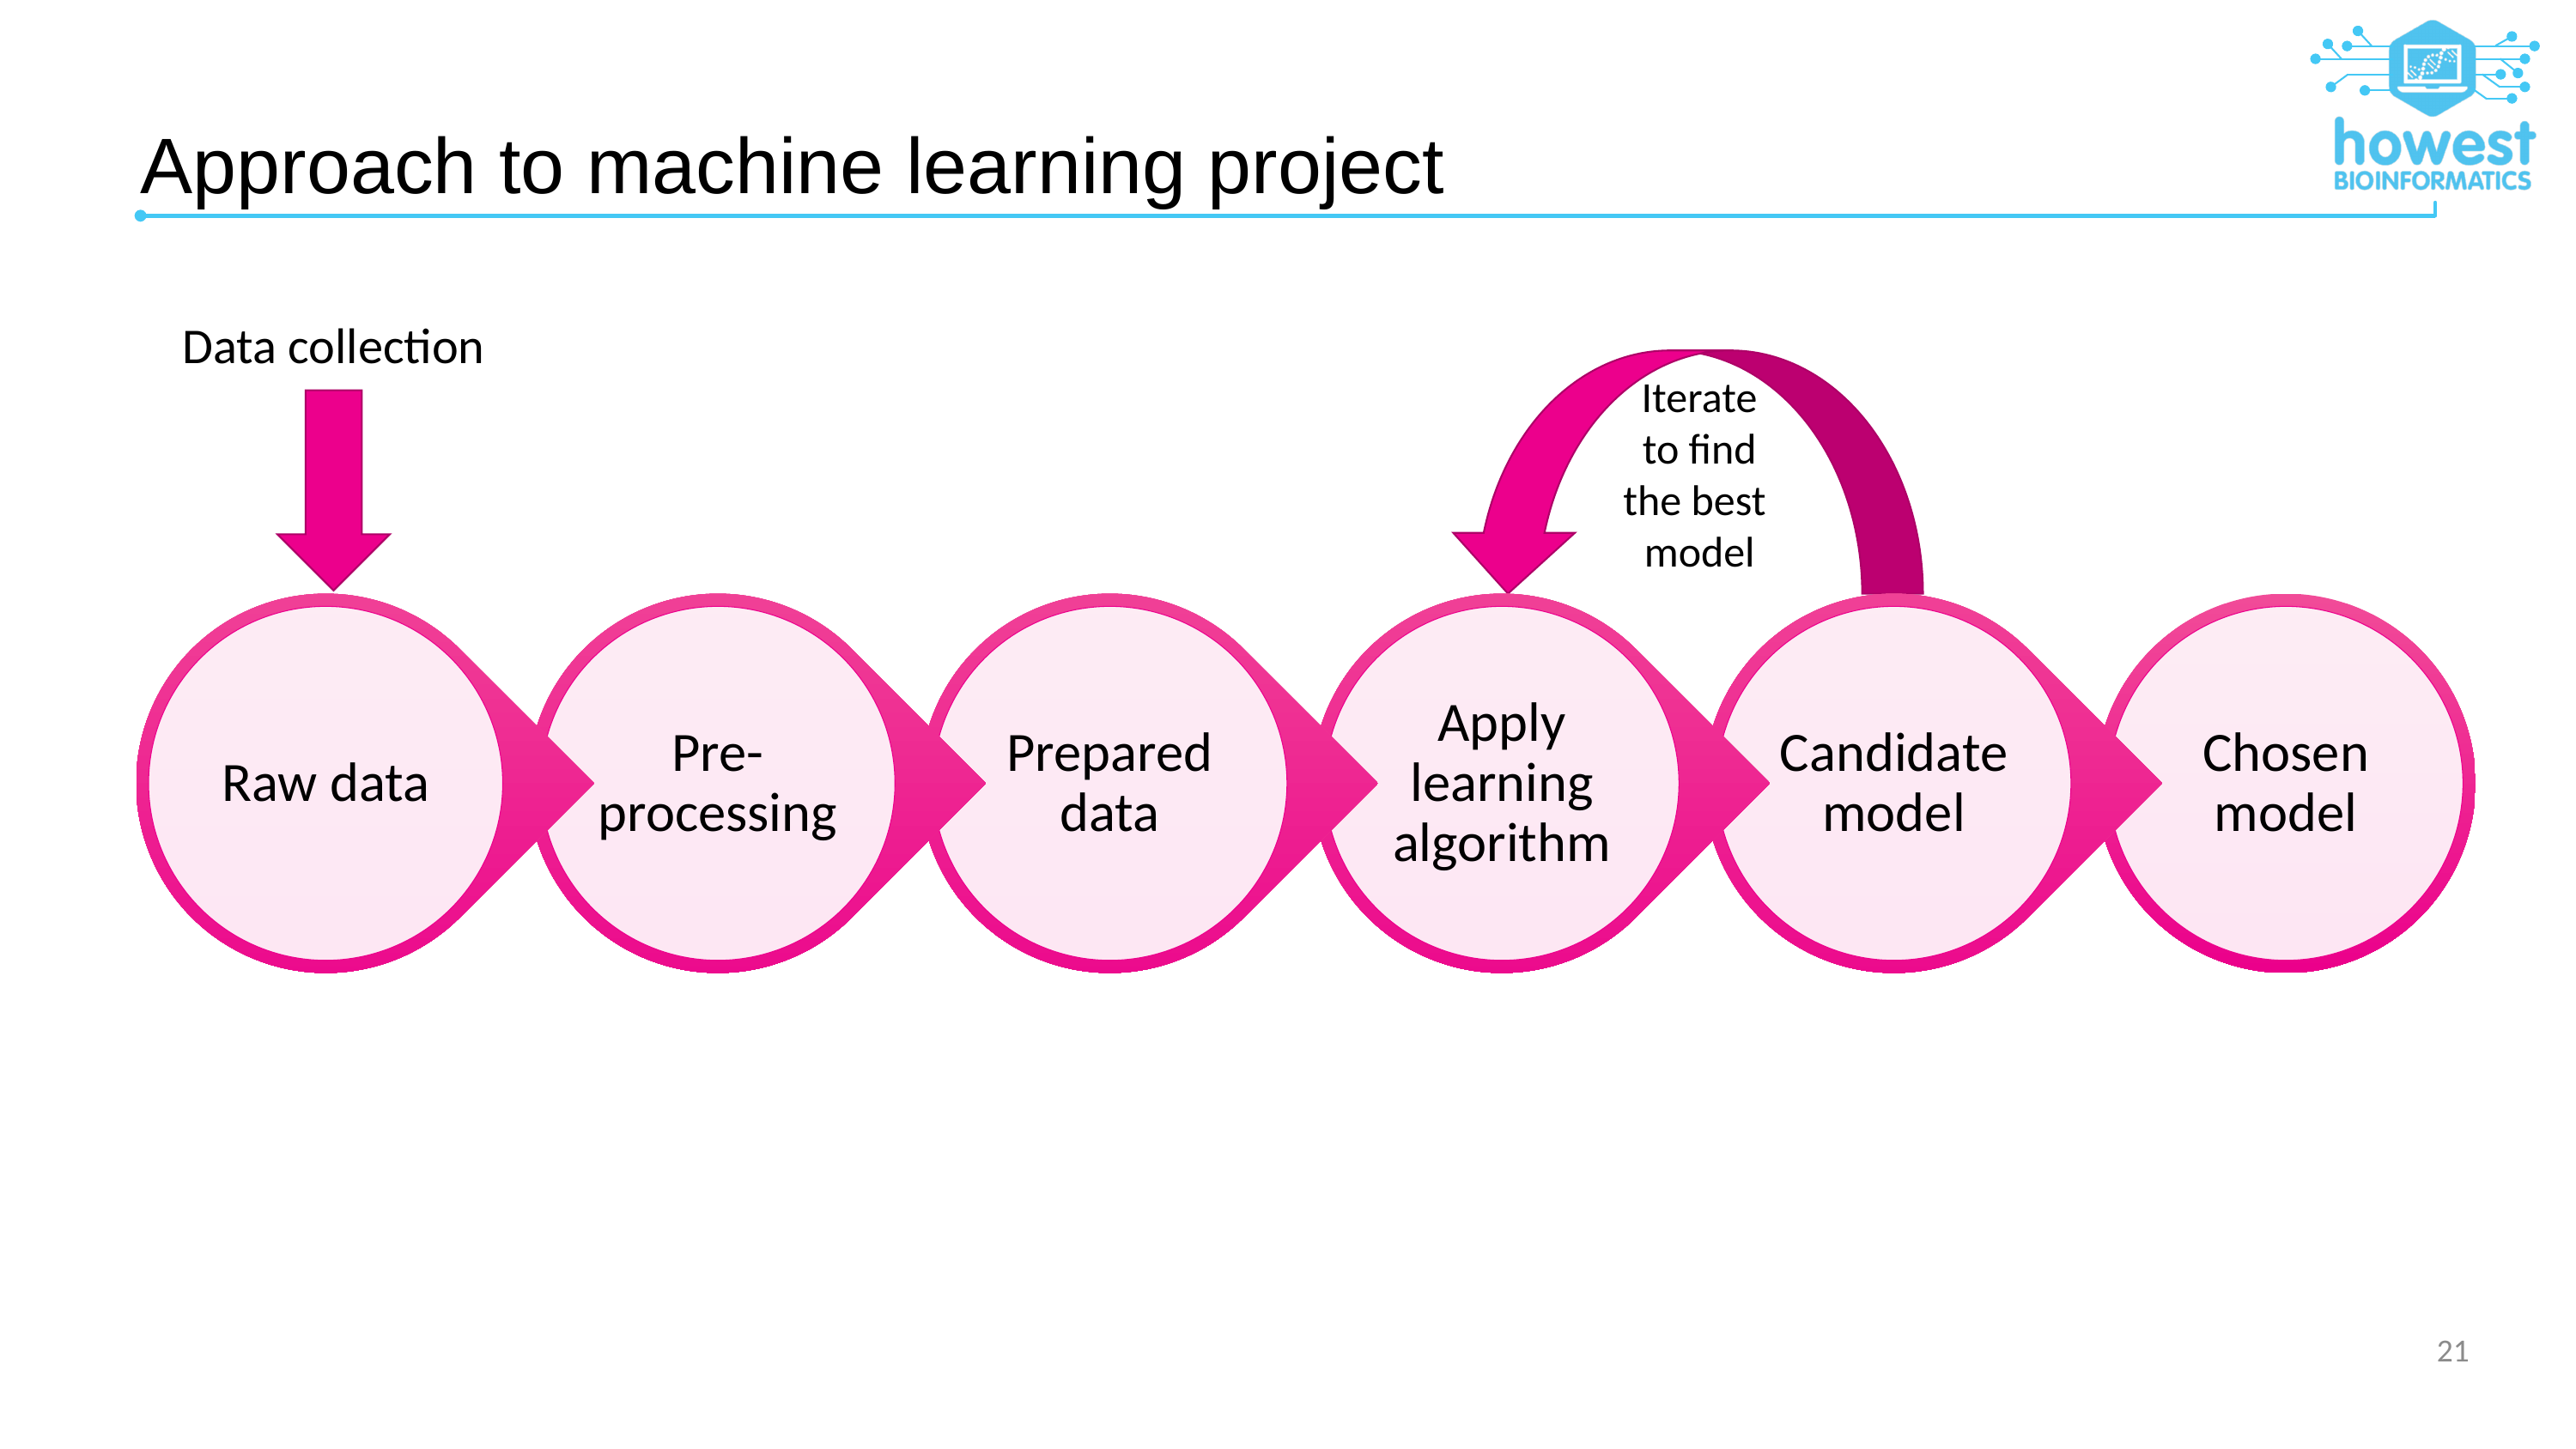

Chosen model
Candidate model
Apply learning algorithm
Prepared data
Pre-processing
Raw data
# Approach to machine learning project
Data collection
    Iterate
   to find
   the best
   model

21